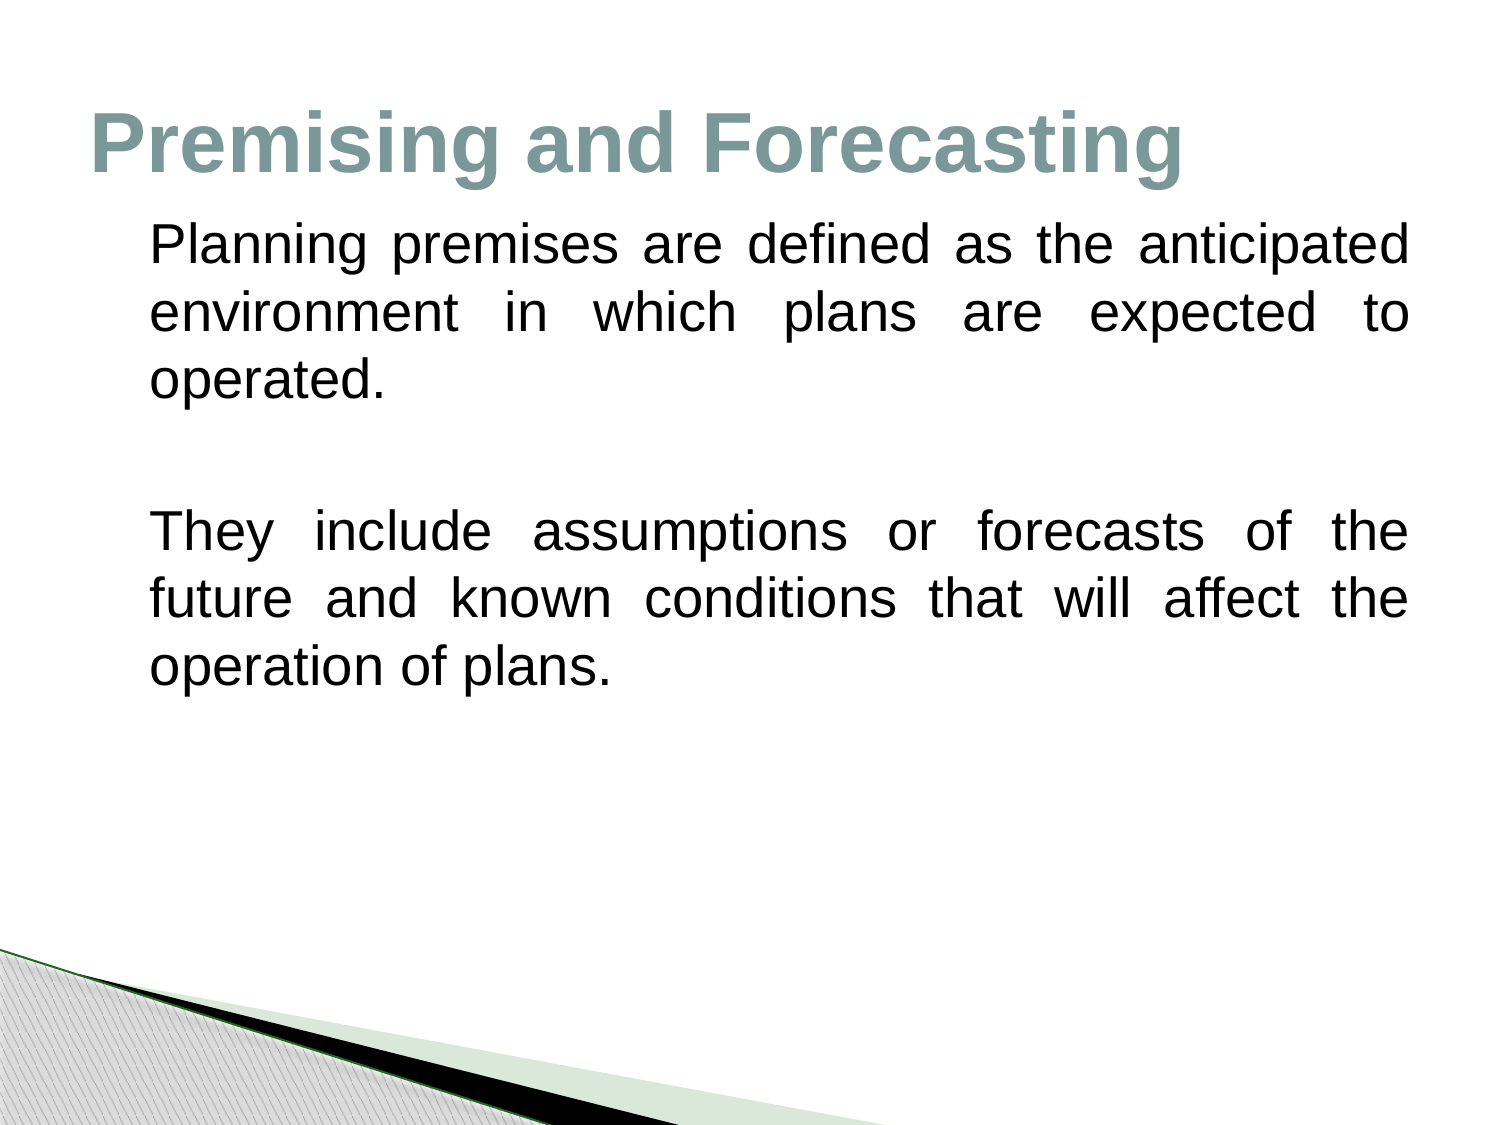

# Premising and Forecasting
	Planning premises are defined as the anticipated environment in which plans are expected to operated.

	They include assumptions or forecasts of the future and known conditions that will affect the operation of plans.